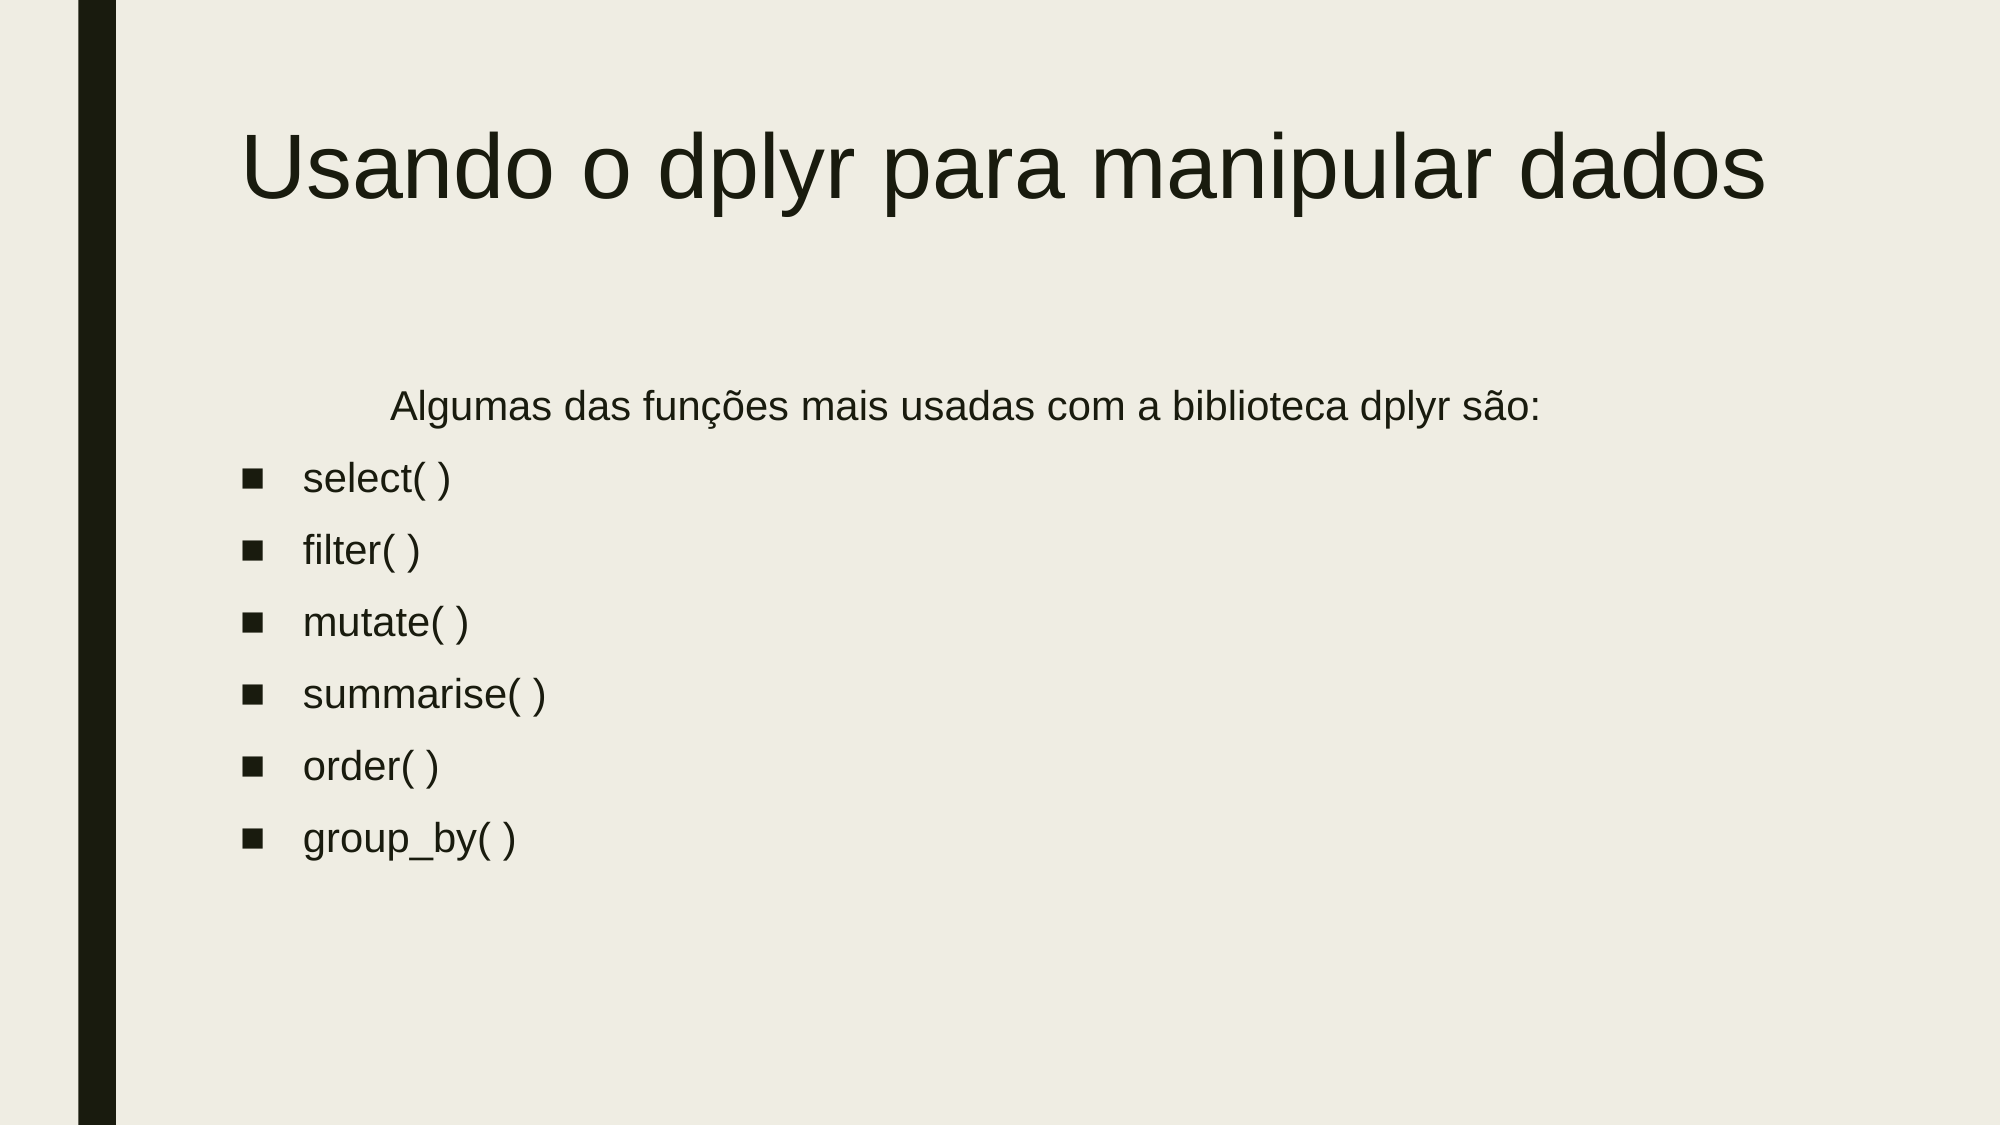

# Usando o dplyr para manipular dados
	Algumas das funções mais usadas com a biblioteca dplyr são:
select( )
filter( )
mutate( )
summarise( )
order( )
group_by( )